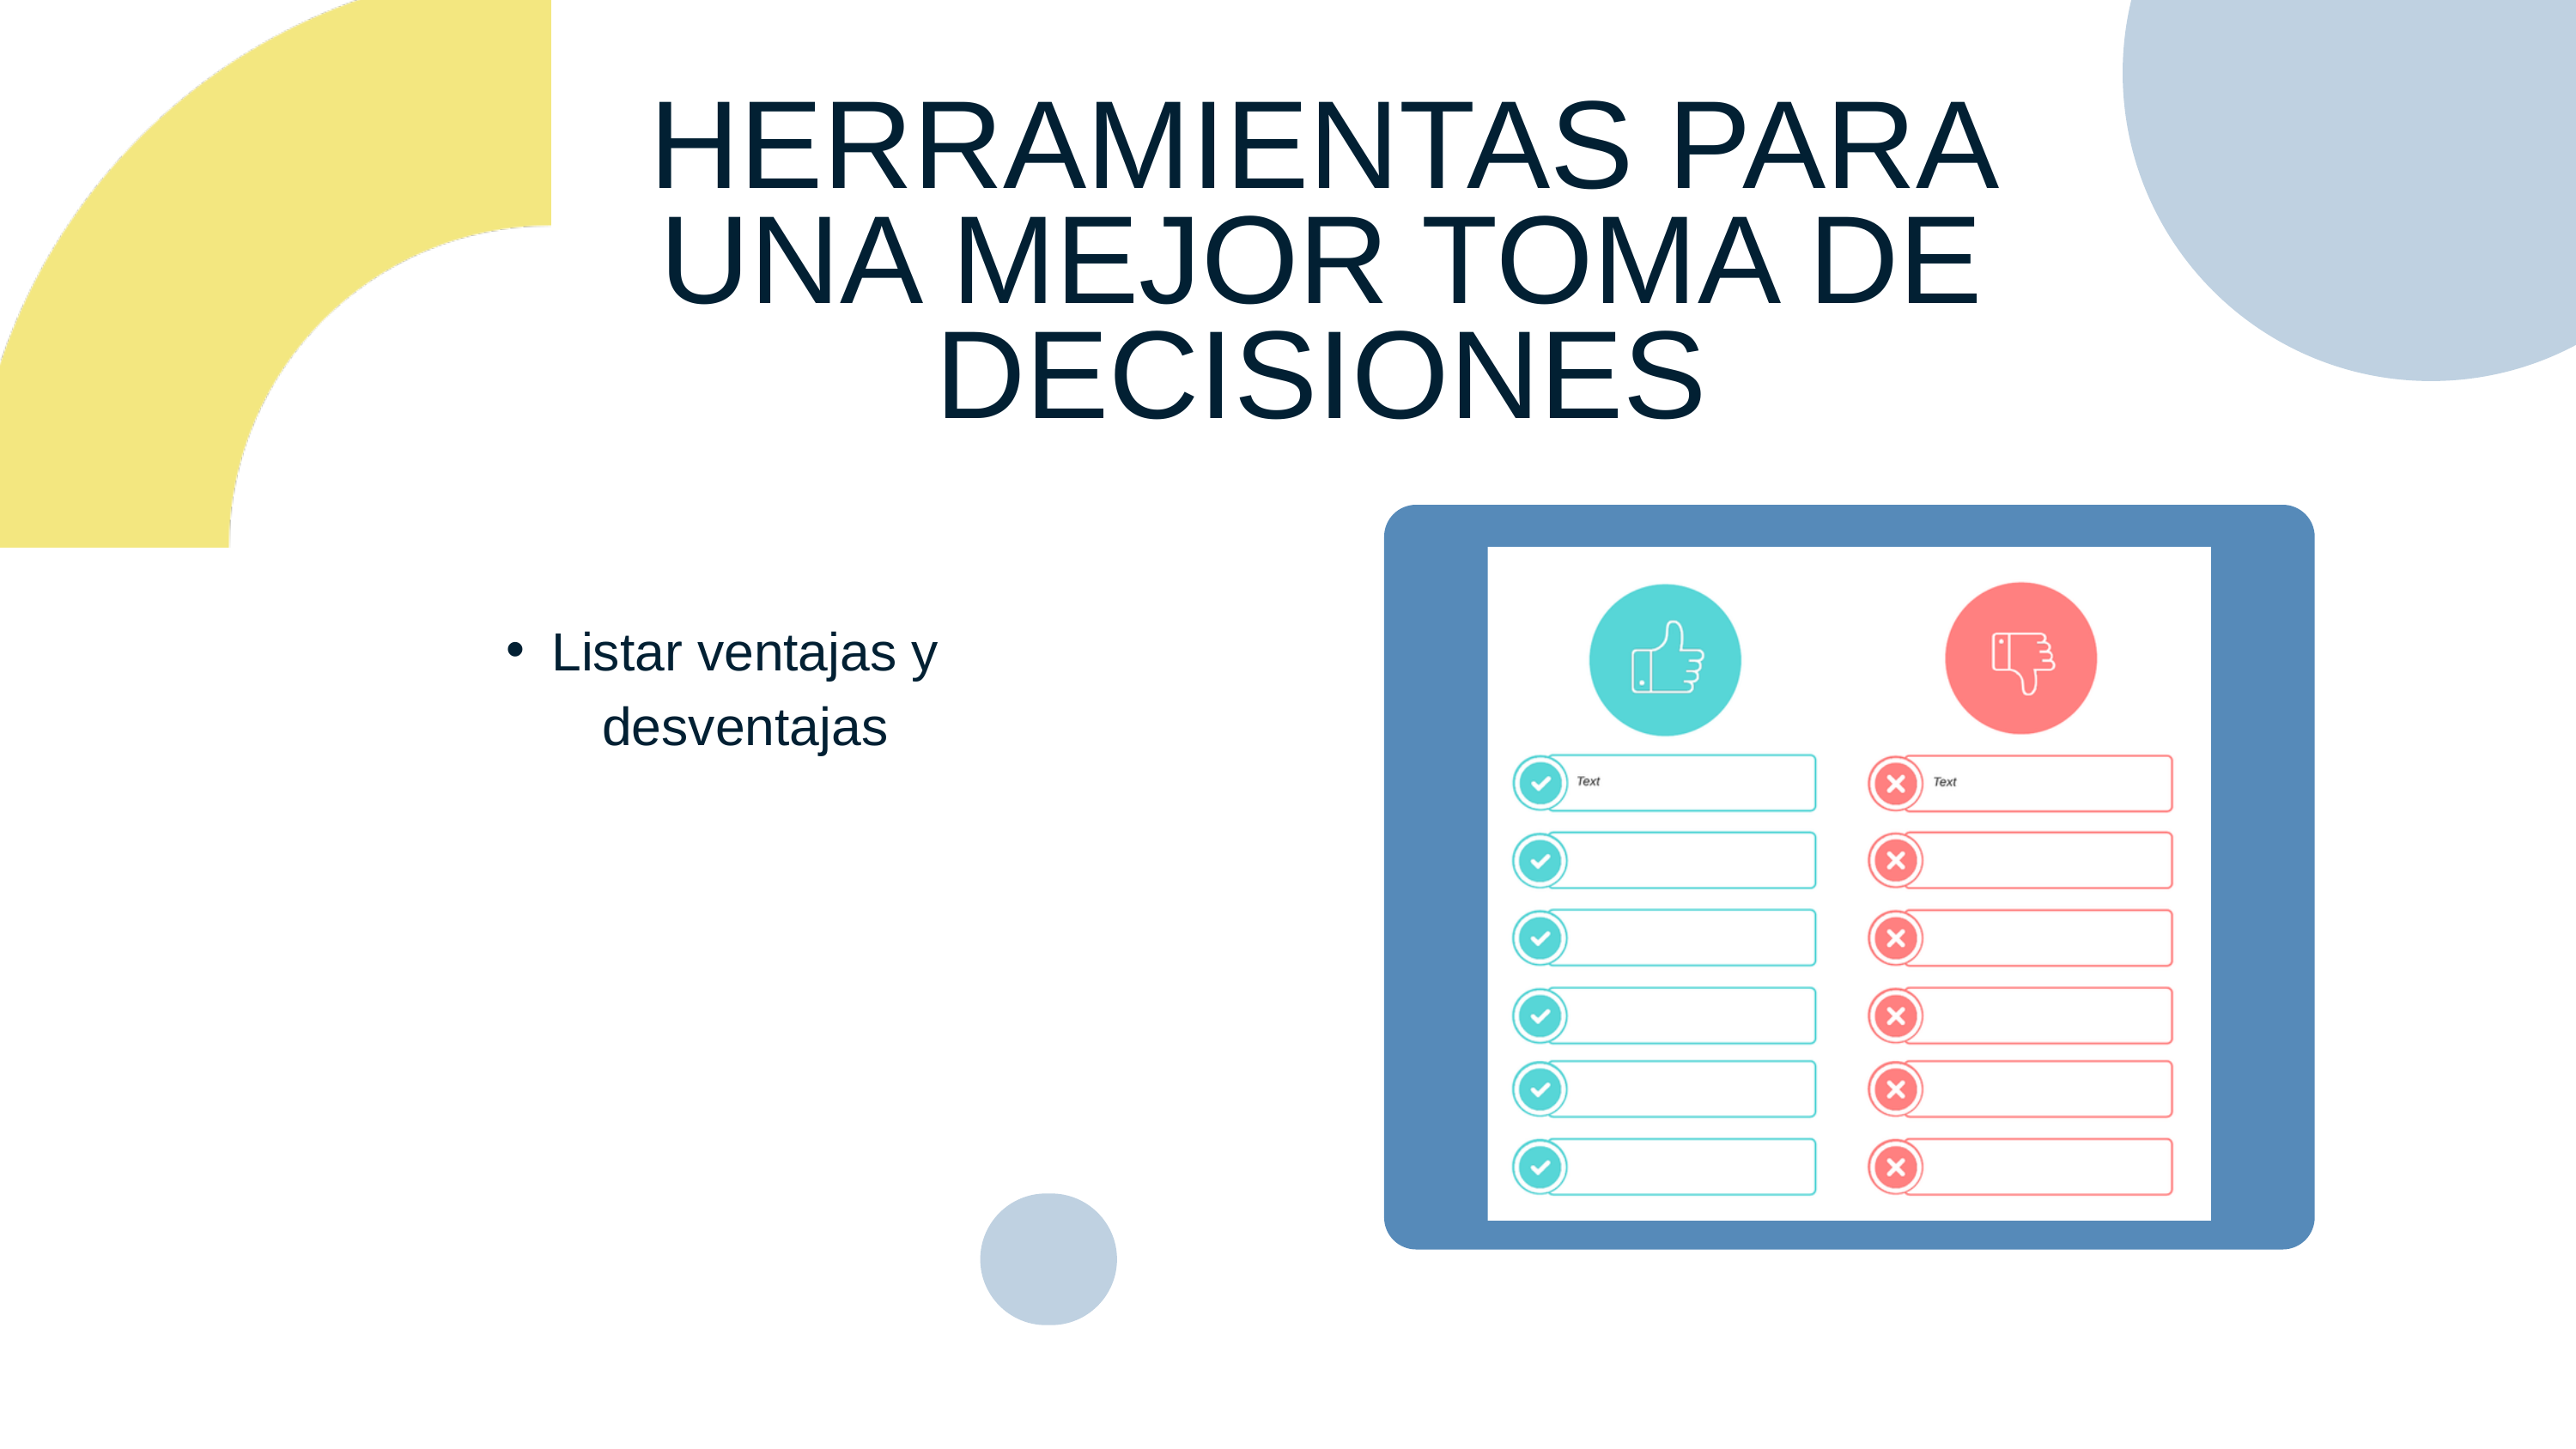

HERRAMIENTAS PARA UNA MEJOR TOMA DE DECISIONES

Listar ventajas y desventajas